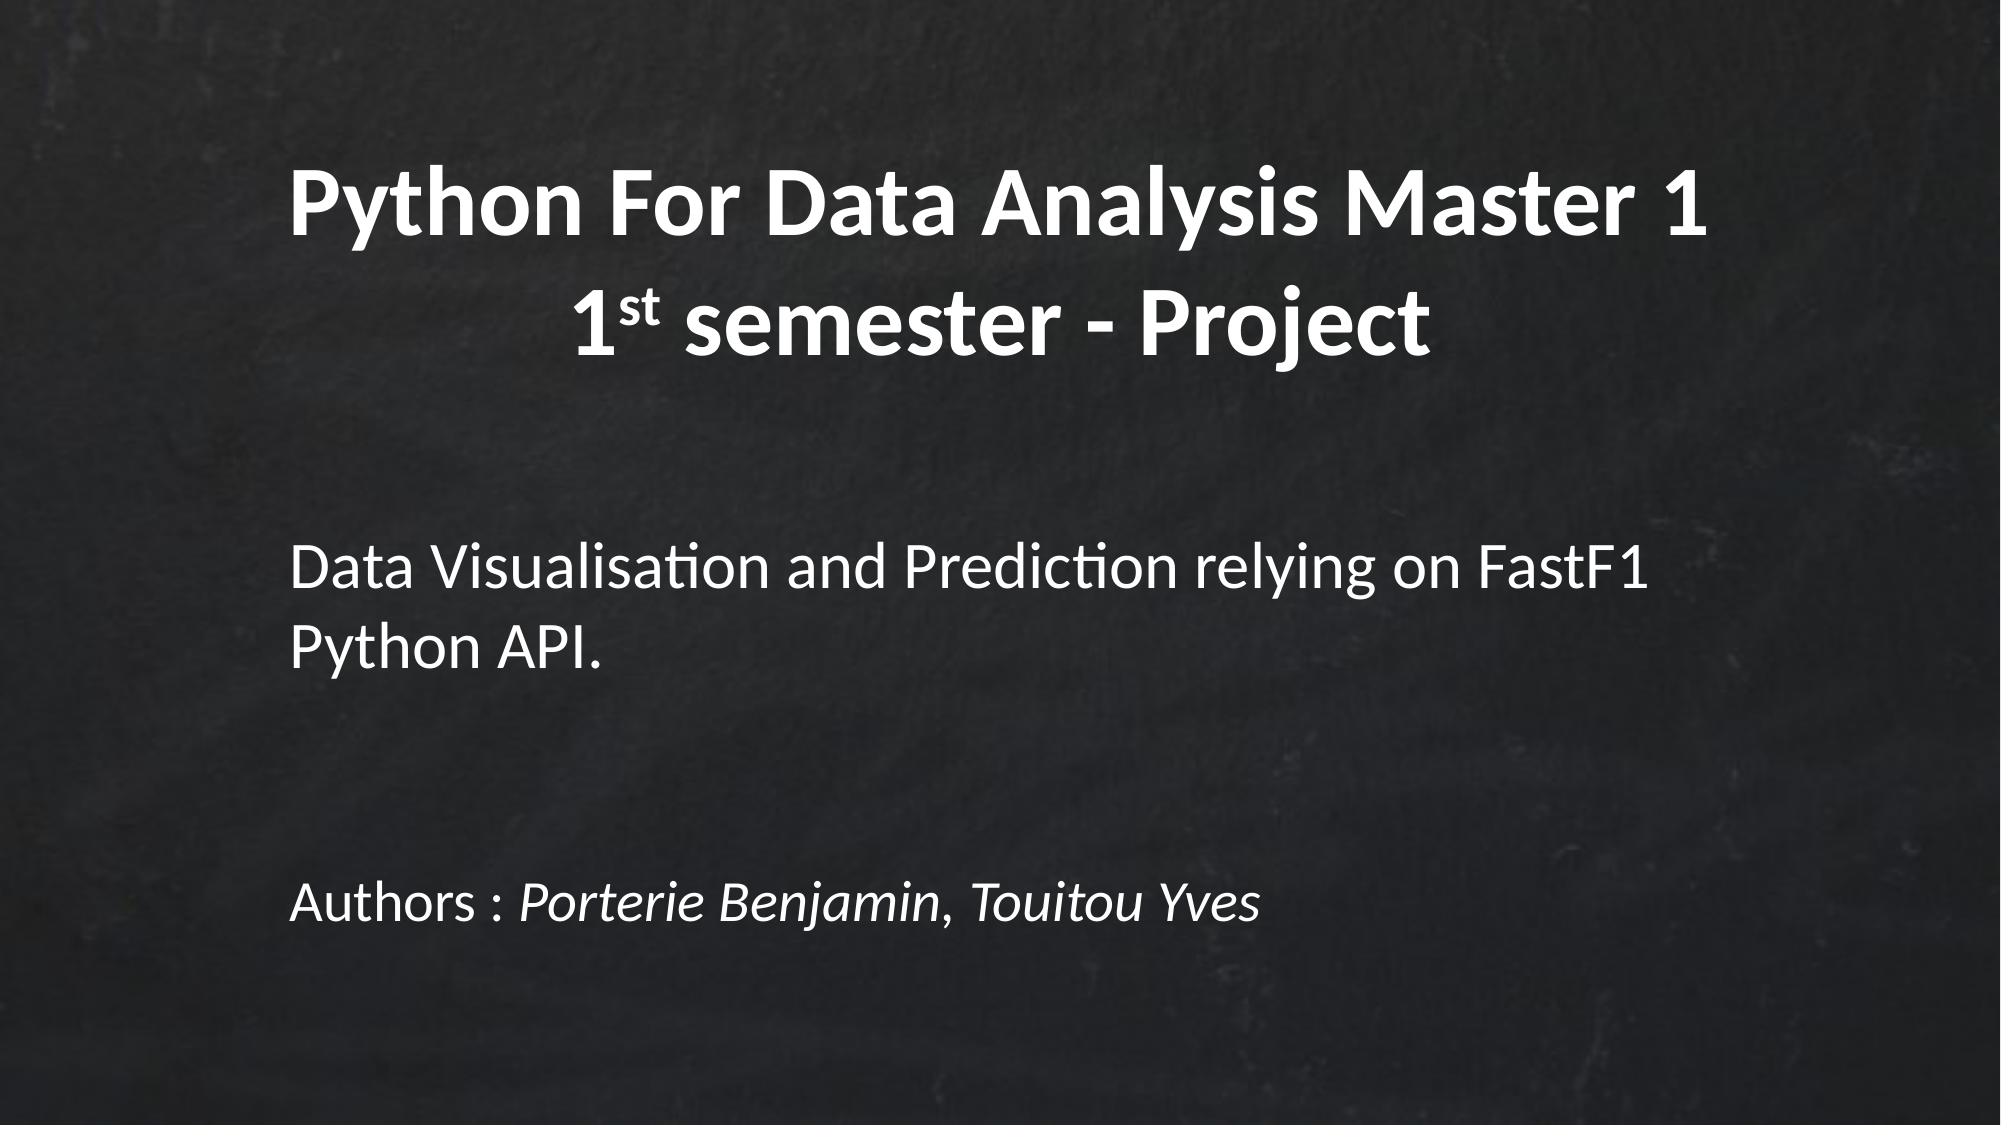

Python For Data Analysis Master 1 1st semester - Project
Data Visualisation and Prediction relying on FastF1 Python API.
Authors : Porterie Benjamin, Touitou Yves